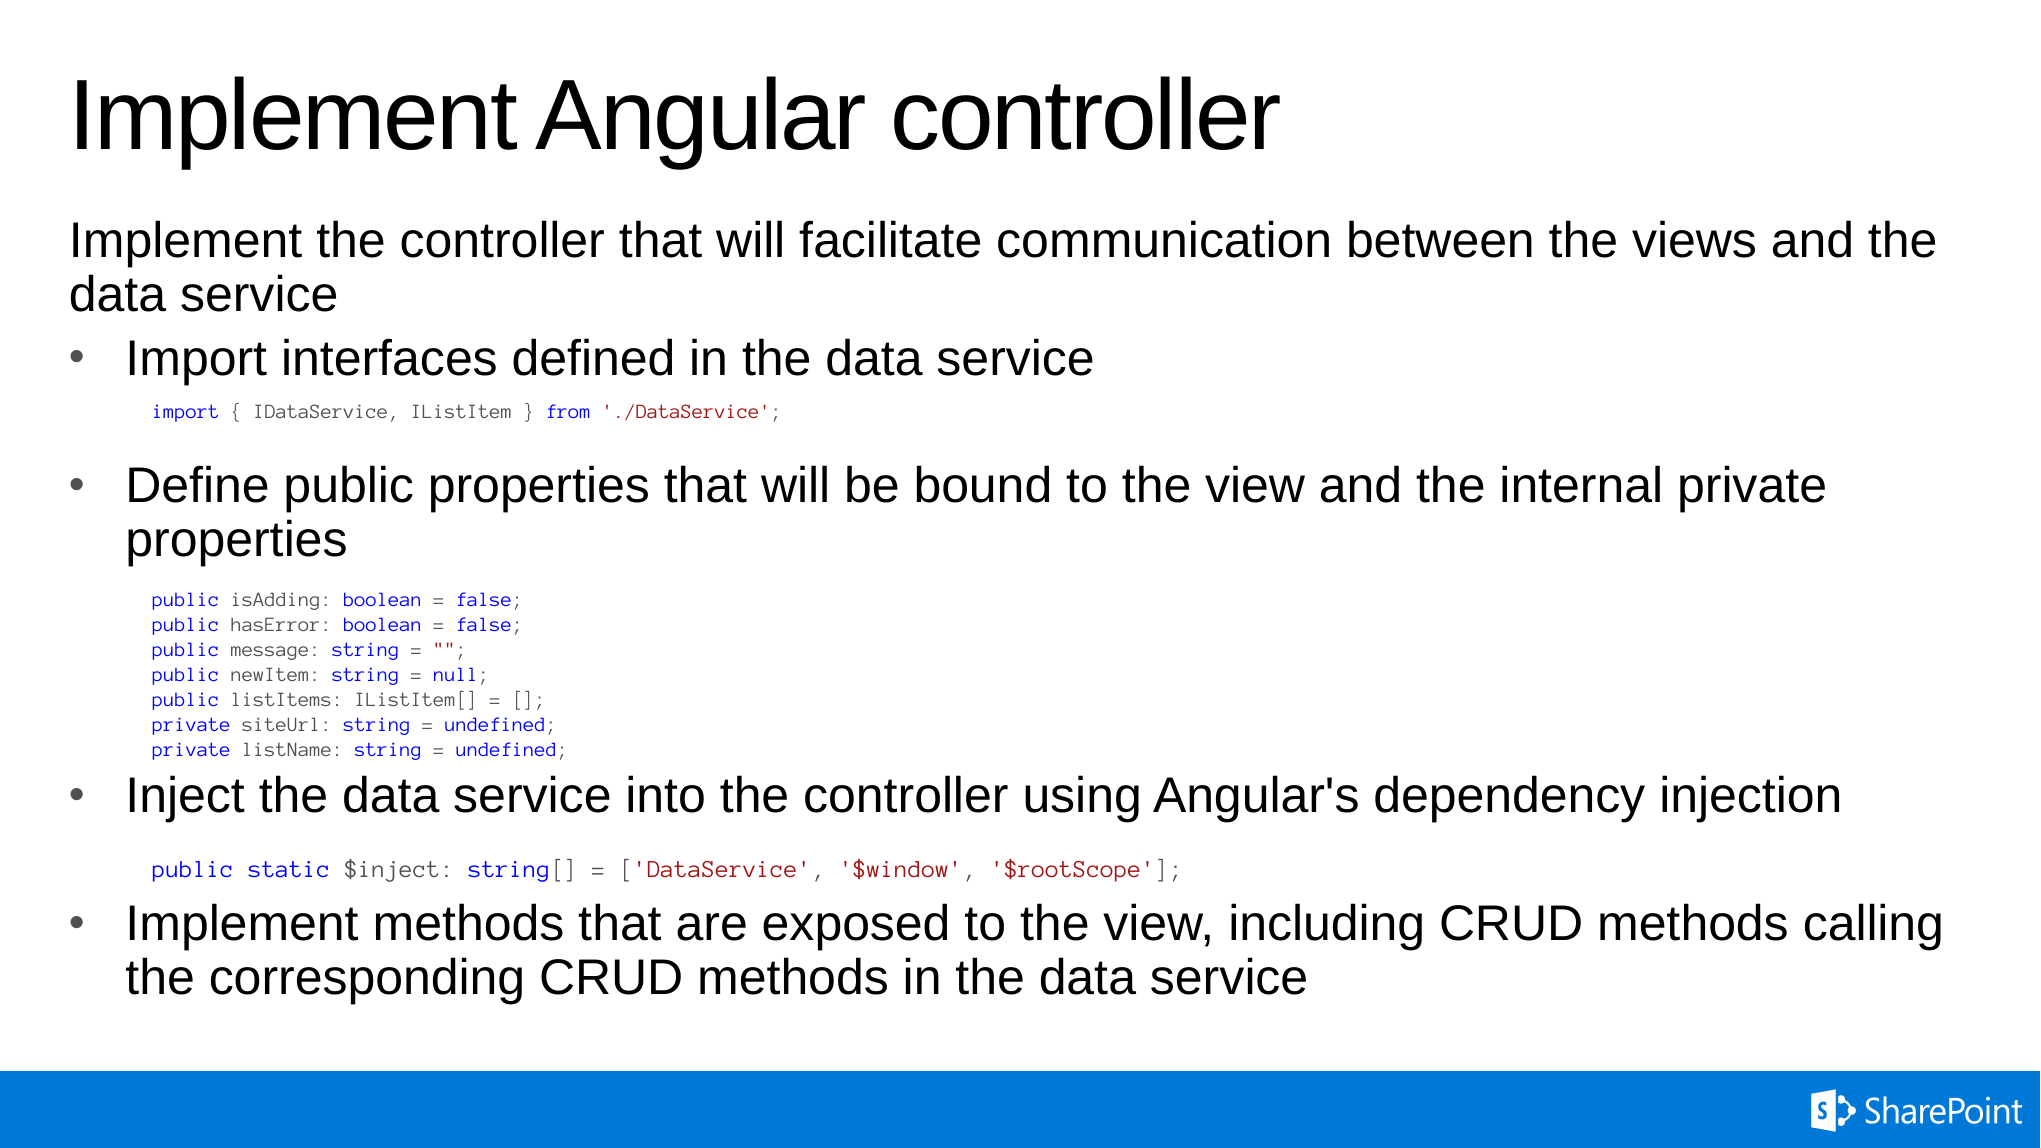

# Implement Angular controller
Implement the controller that will facilitate communication between the views and the data service
Import interfaces defined in the data service

Define public properties that will be bound to the view and the internal private properties

Inject the data service into the controller using Angular's dependency injection

Implement methods that are exposed to the view, including CRUD methods calling the corresponding CRUD methods in the data service
import { IDataService, IListItem } from './DataService';
public isAdding: boolean = false;
public hasError: boolean = false;
public message: string = "";
public newItem: string = null;
public listItems: IListItem[] = [];
private siteUrl: string = undefined;
private listName: string = undefined;
public static $inject: string[] = ['DataService', '$window', '$rootScope'];